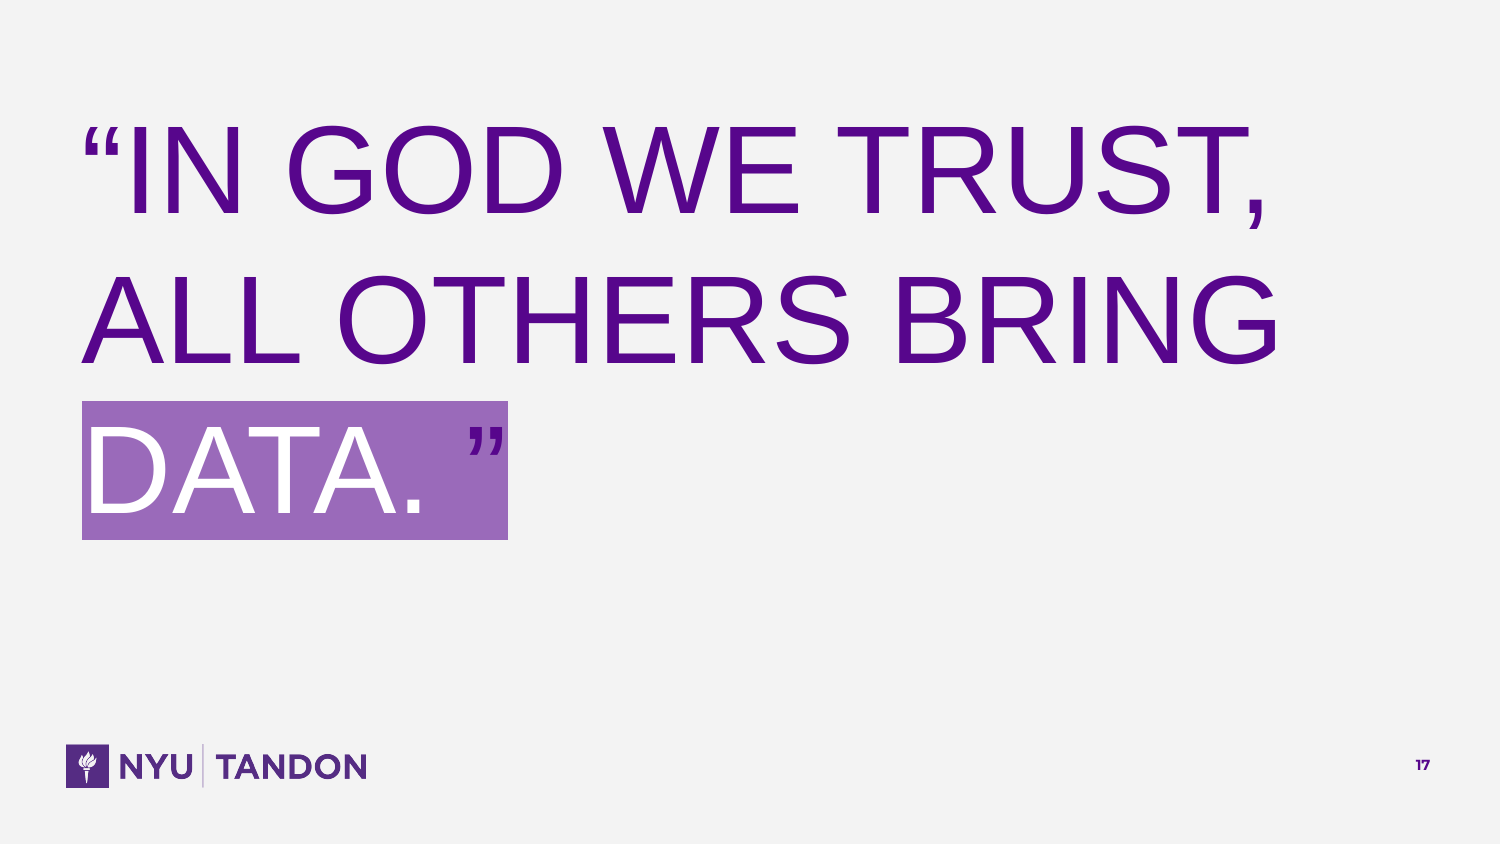

# “IN GOD WE TRUST, ALL OTHERS BRING
DATA. ”